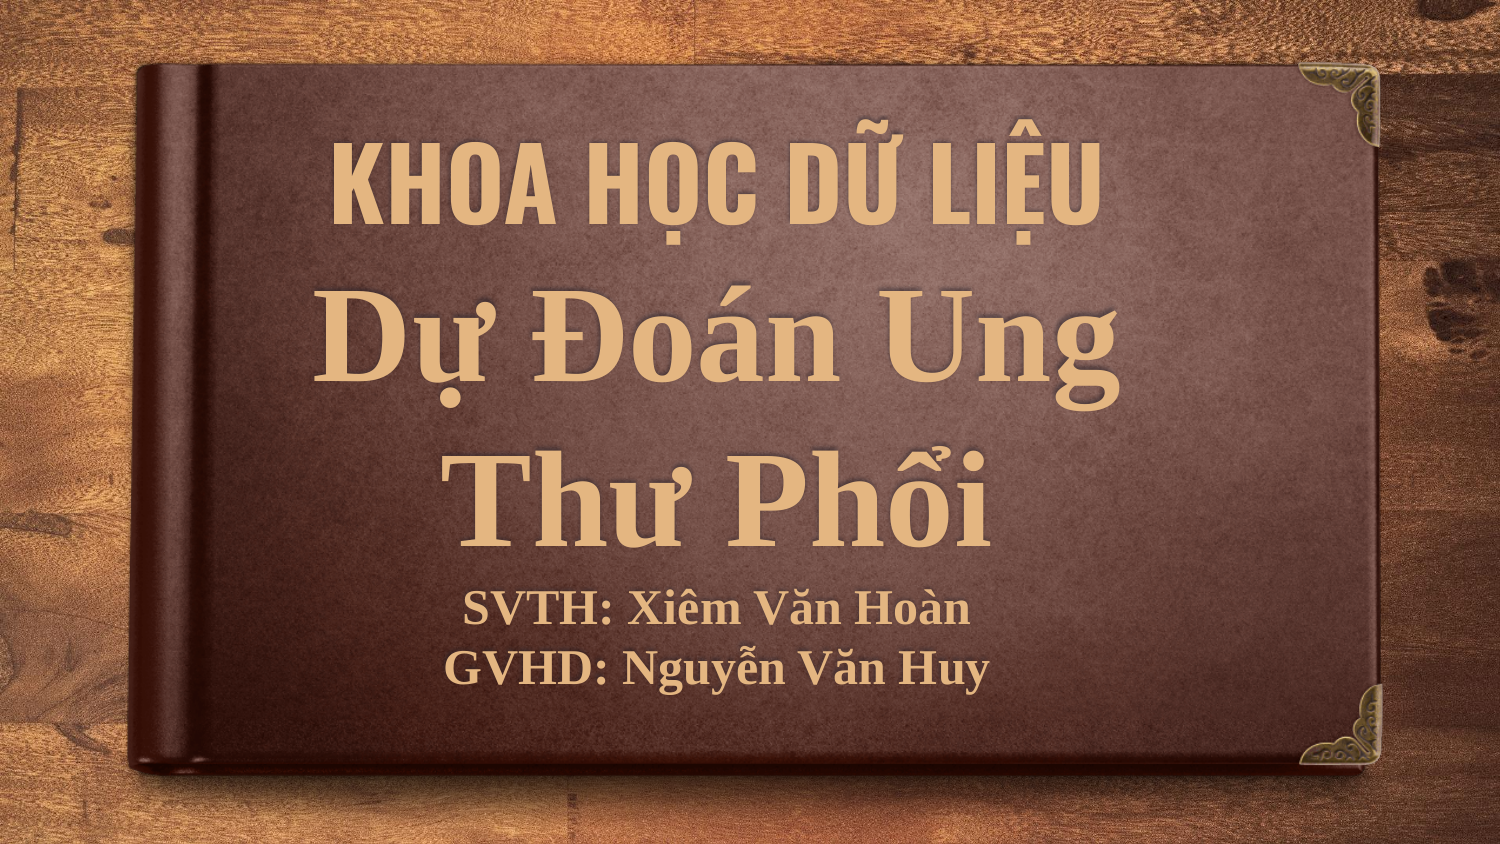

# KHOA HỌC DỮ LIỆU Dự Đoán Ung Thư Phổi SVTH: Xiêm Văn Hoàn GVHD: Nguyễn Văn Huy